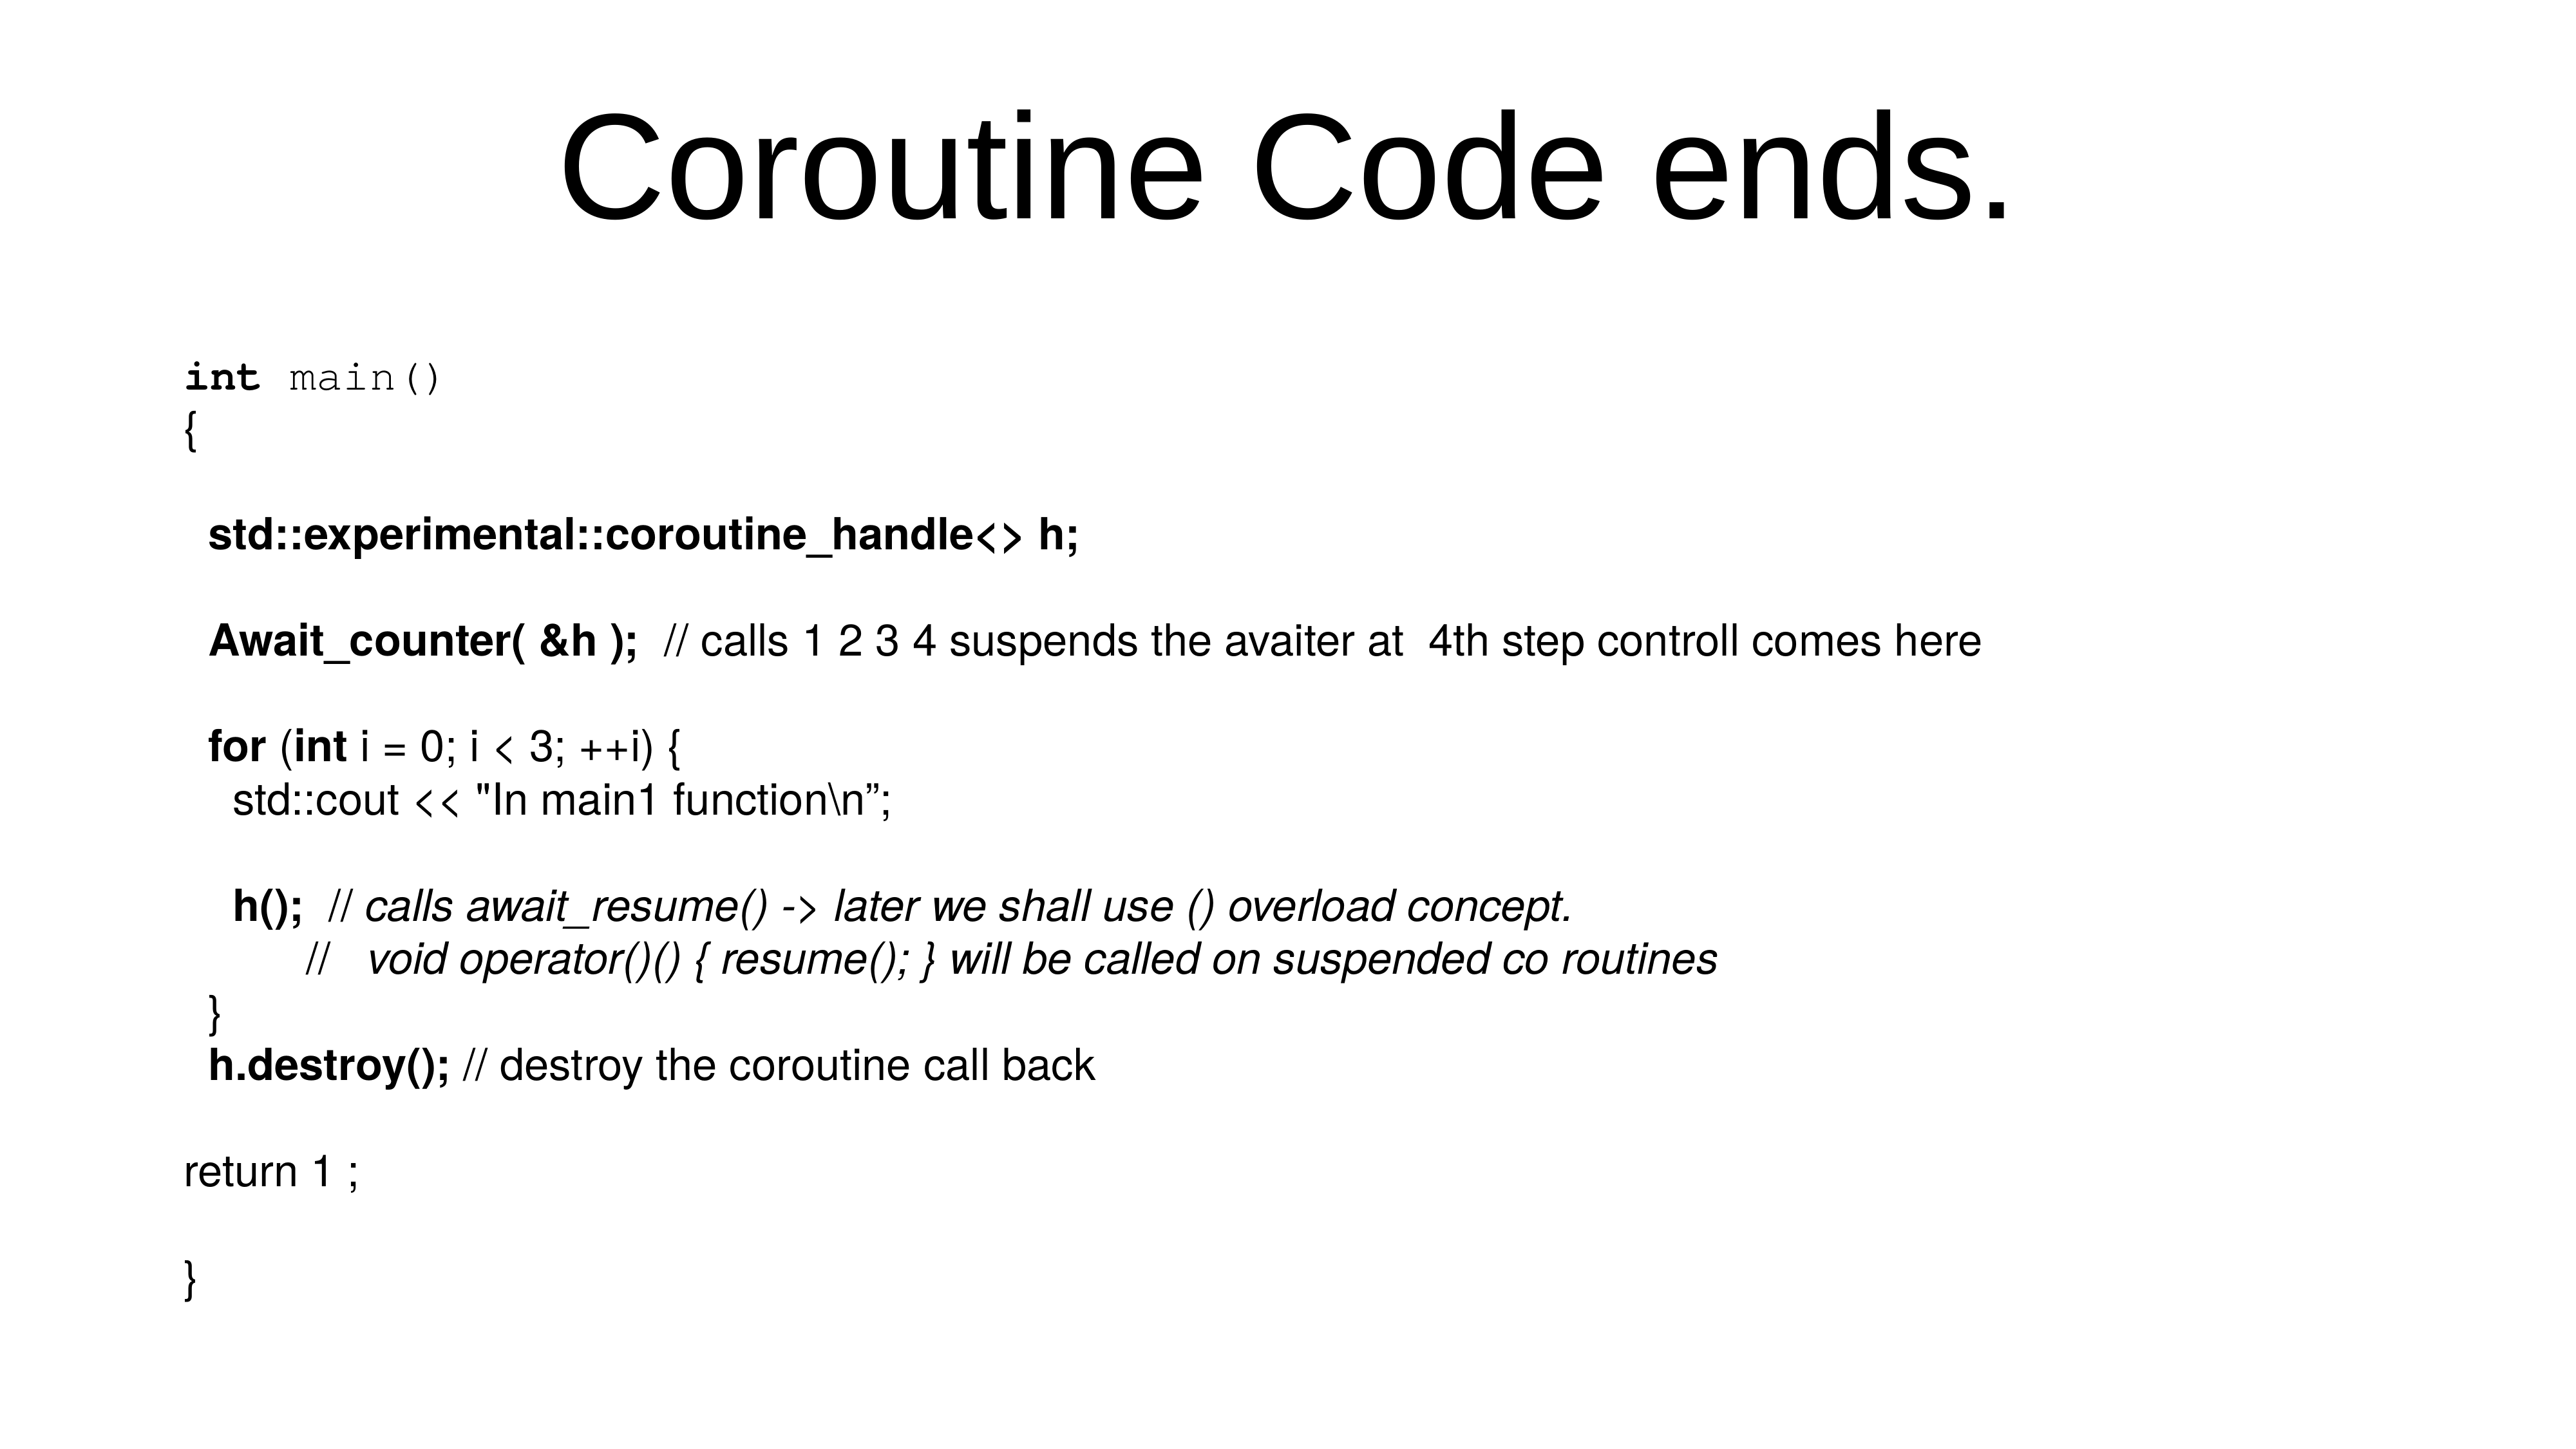

# Coroutine Code ends.
int main()
{

  std::experimental::coroutine_handle<> h;

  Await_counter( &h );  // calls 1 2 3 4 suspends the avaiter at  4th step controll comes here

  for (int i = 0; i < 3; ++i) {
    std::cout << "In main1 function\n”;

    h();  // calls await_resume() -> later we shall use () overload concept.
          //   void operator()() { resume(); } will be called on suspended co routines
  }
  h.destroy(); // destroy the coroutine call back

return 1 ;

}